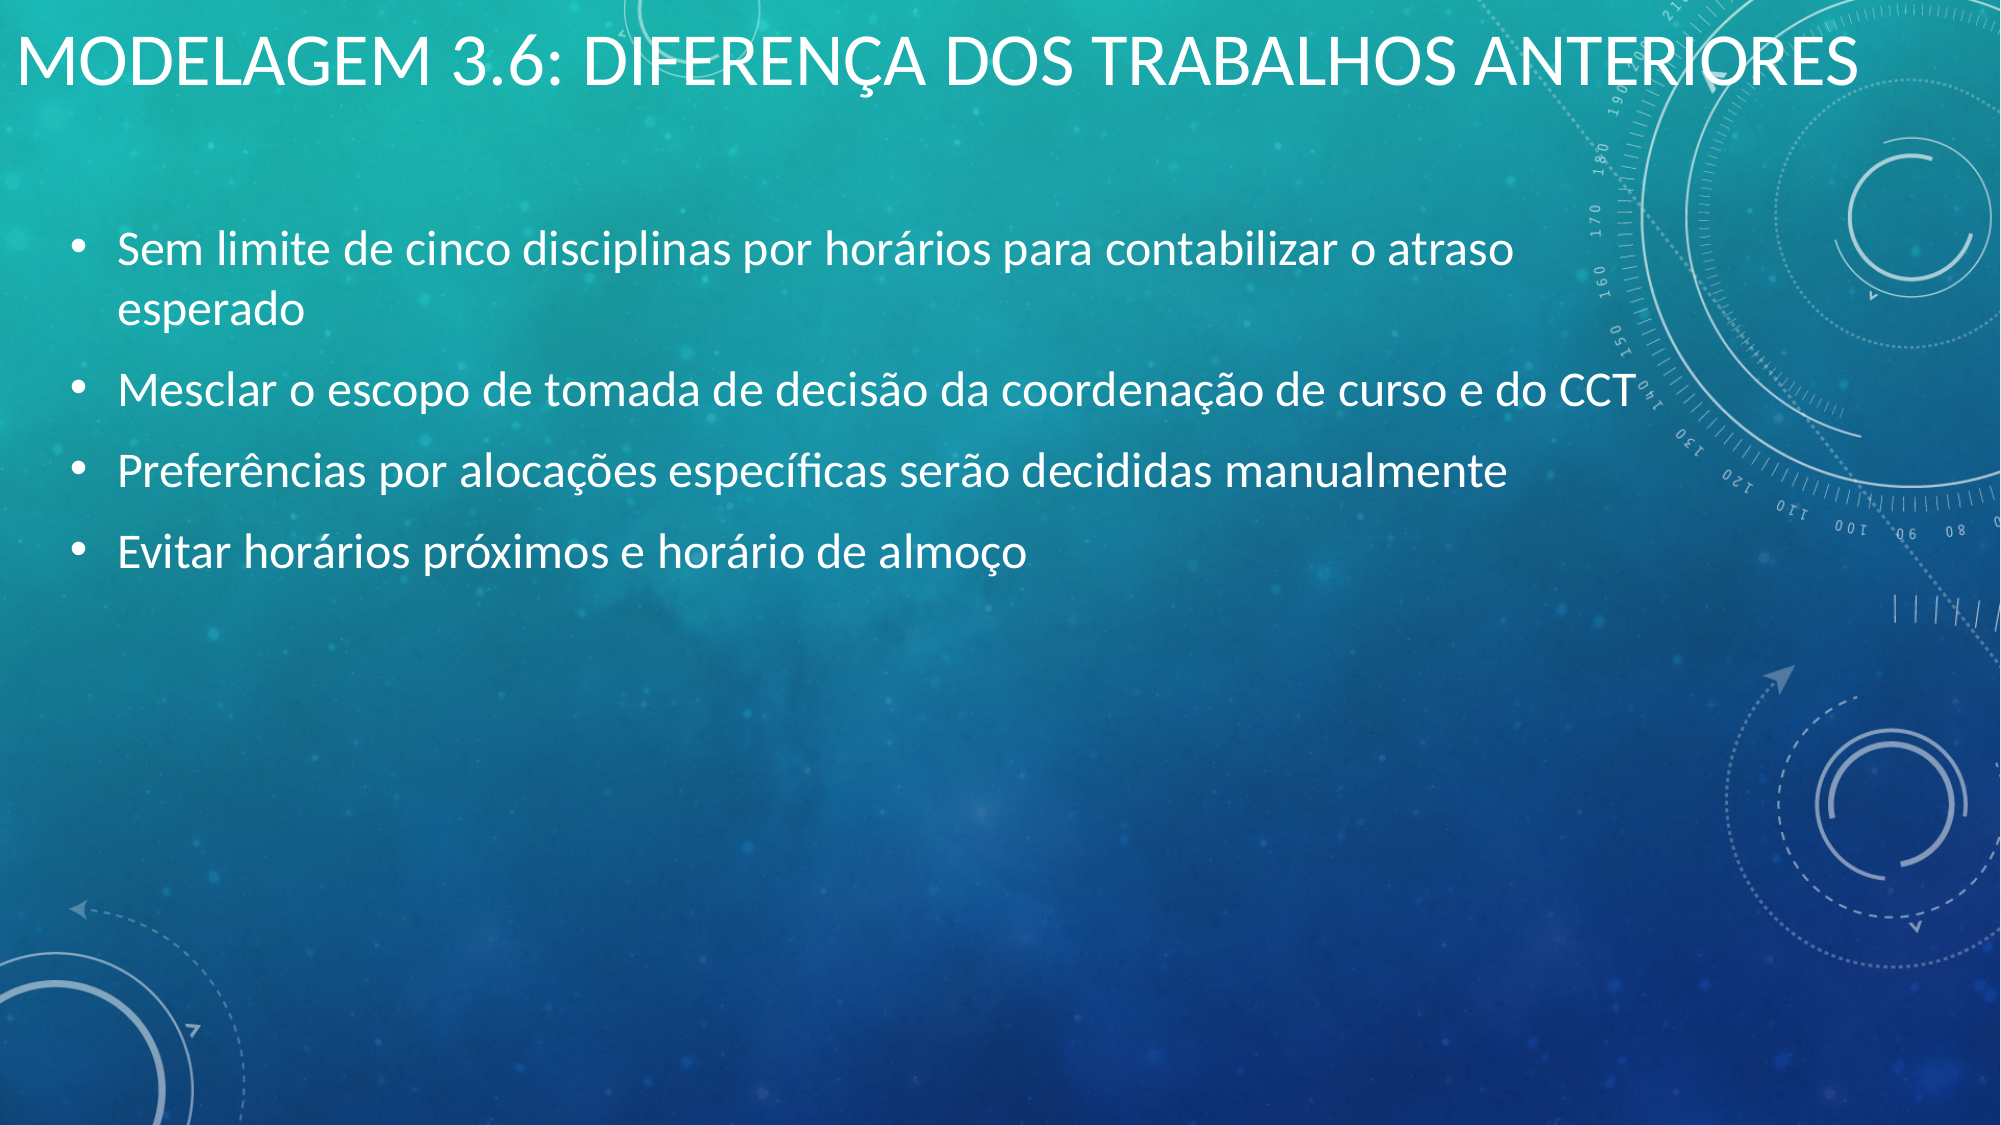

Modelagem 3.6: Diferença dos trabalhos anteriores
Sem limite de cinco disciplinas por horários para contabilizar o atraso esperado
Mesclar o escopo de tomada de decisão da coordenação de curso e do CCT
Preferências por alocações específicas serão decididas manualmente
Evitar horários próximos e horário de almoço